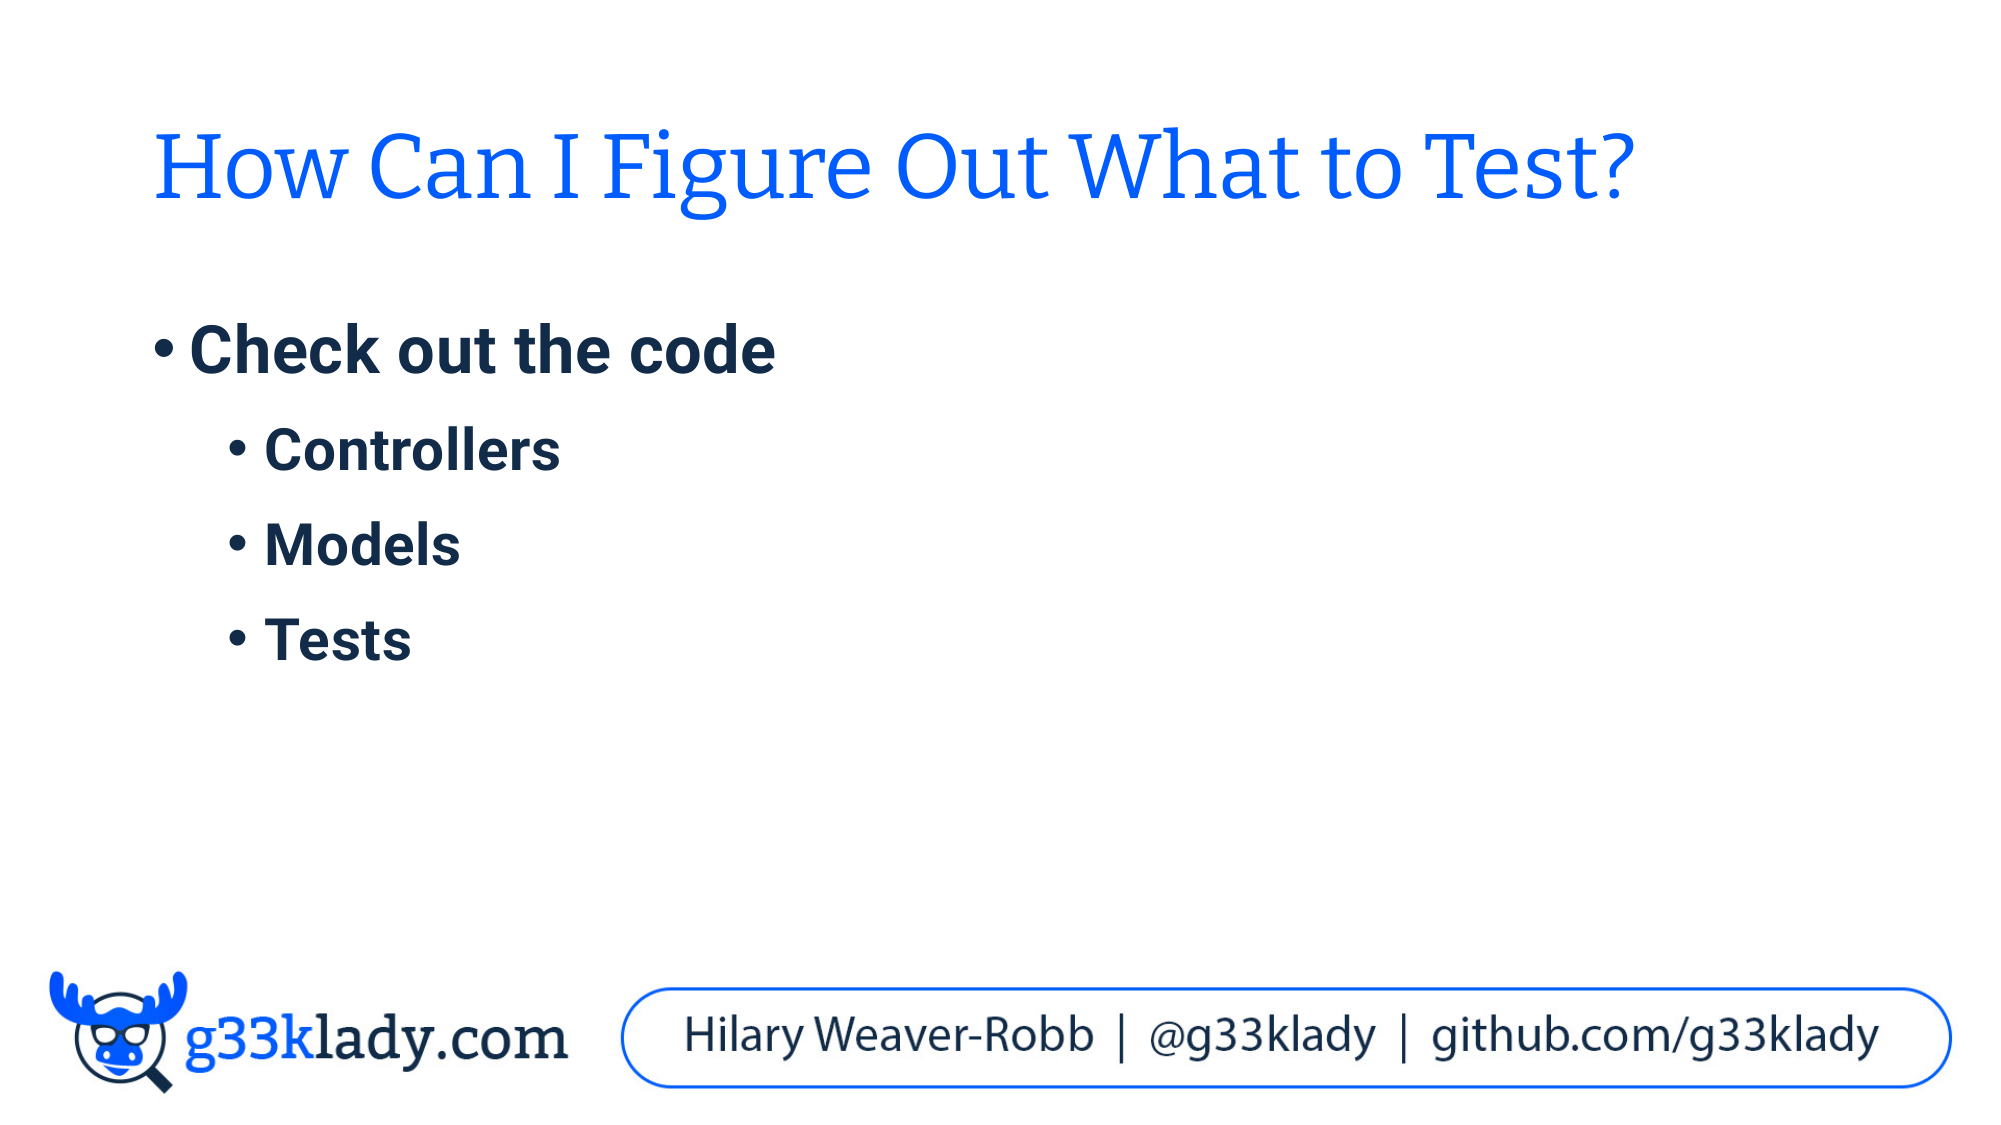

# How Can I Figure Out What to Test?
Check out the code
Controllers
Models
Tests